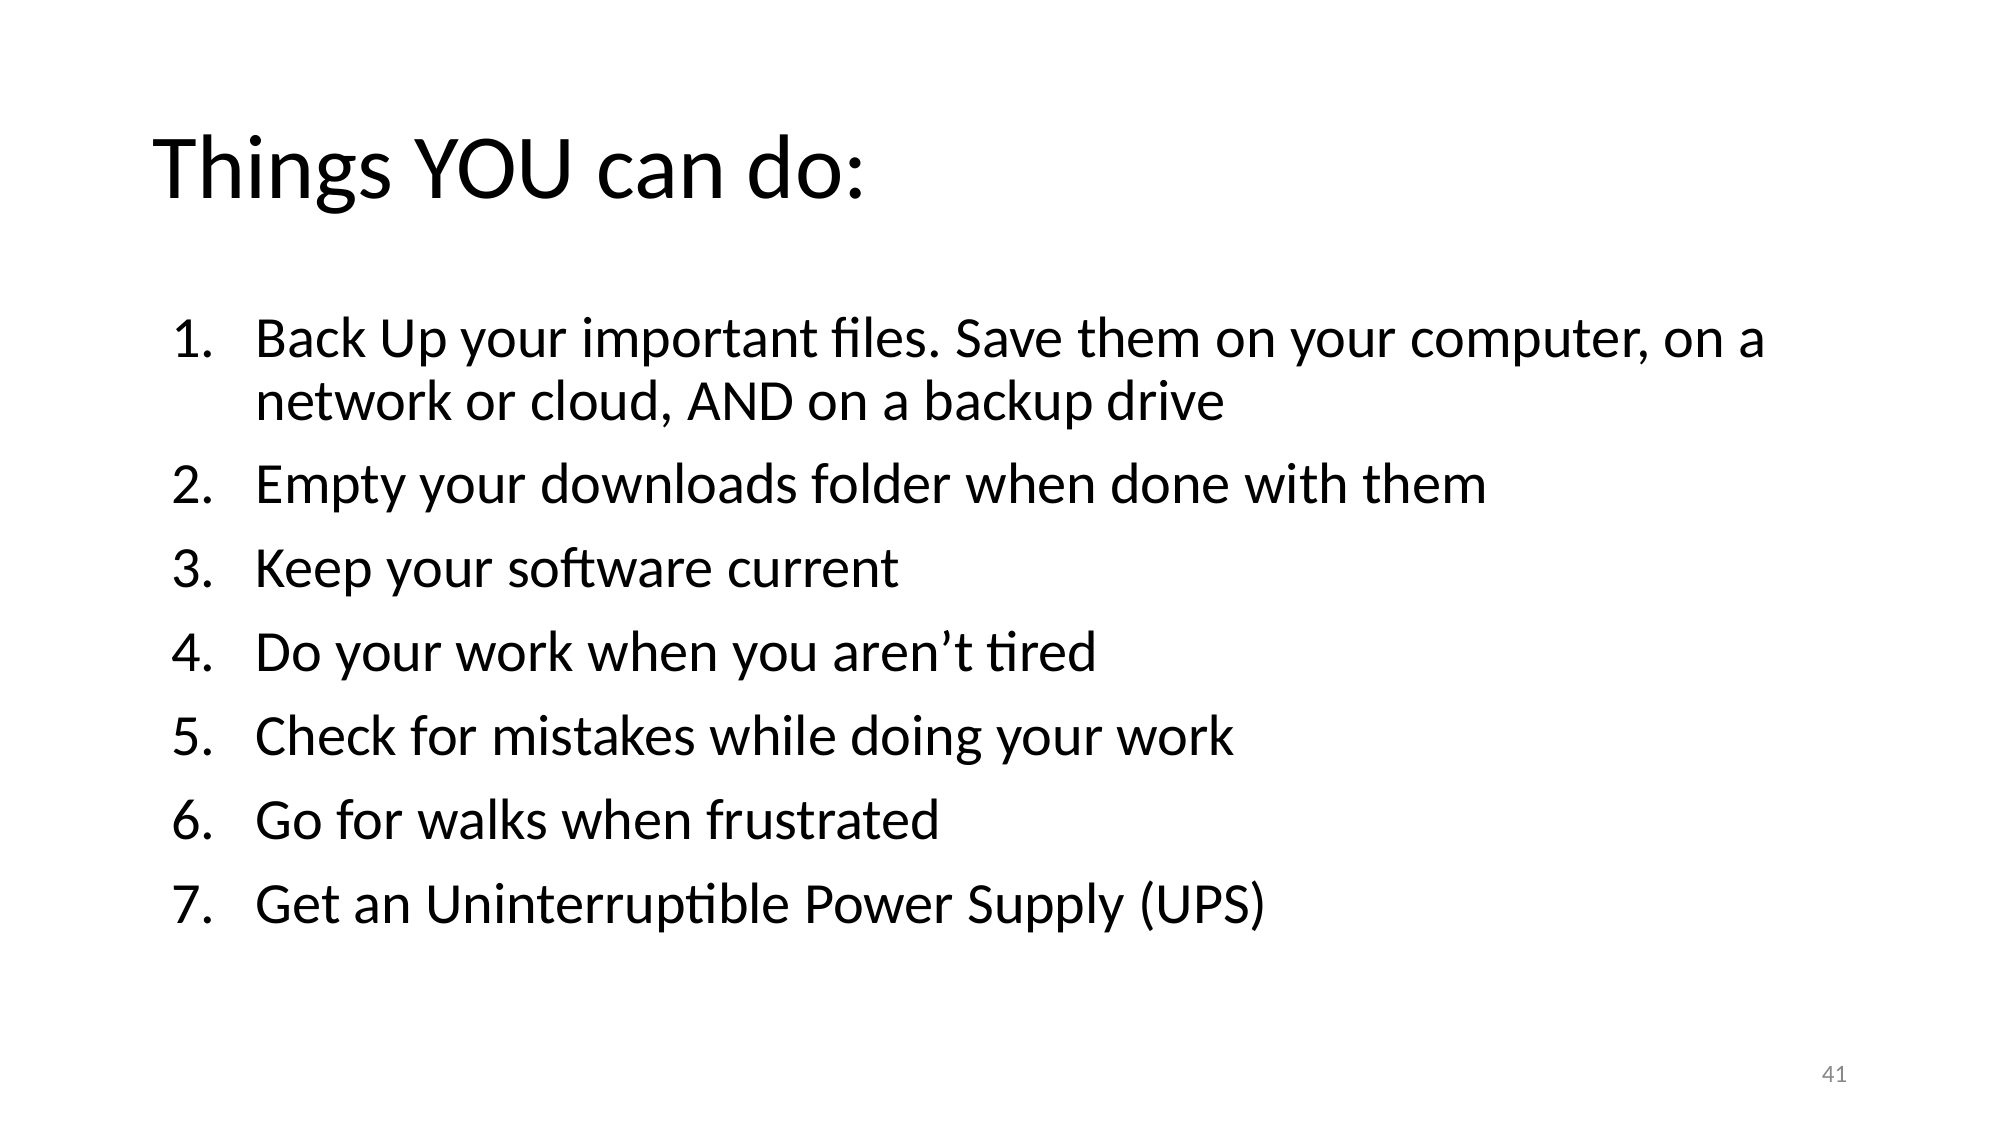

# Things YOU can do:
Back Up your important files. Save them on your computer, on a network or cloud, AND on a backup drive
Empty your downloads folder when done with them
Keep your software current
Do your work when you aren’t tired
Check for mistakes while doing your work
Go for walks when frustrated
Get an Uninterruptible Power Supply (UPS)
41